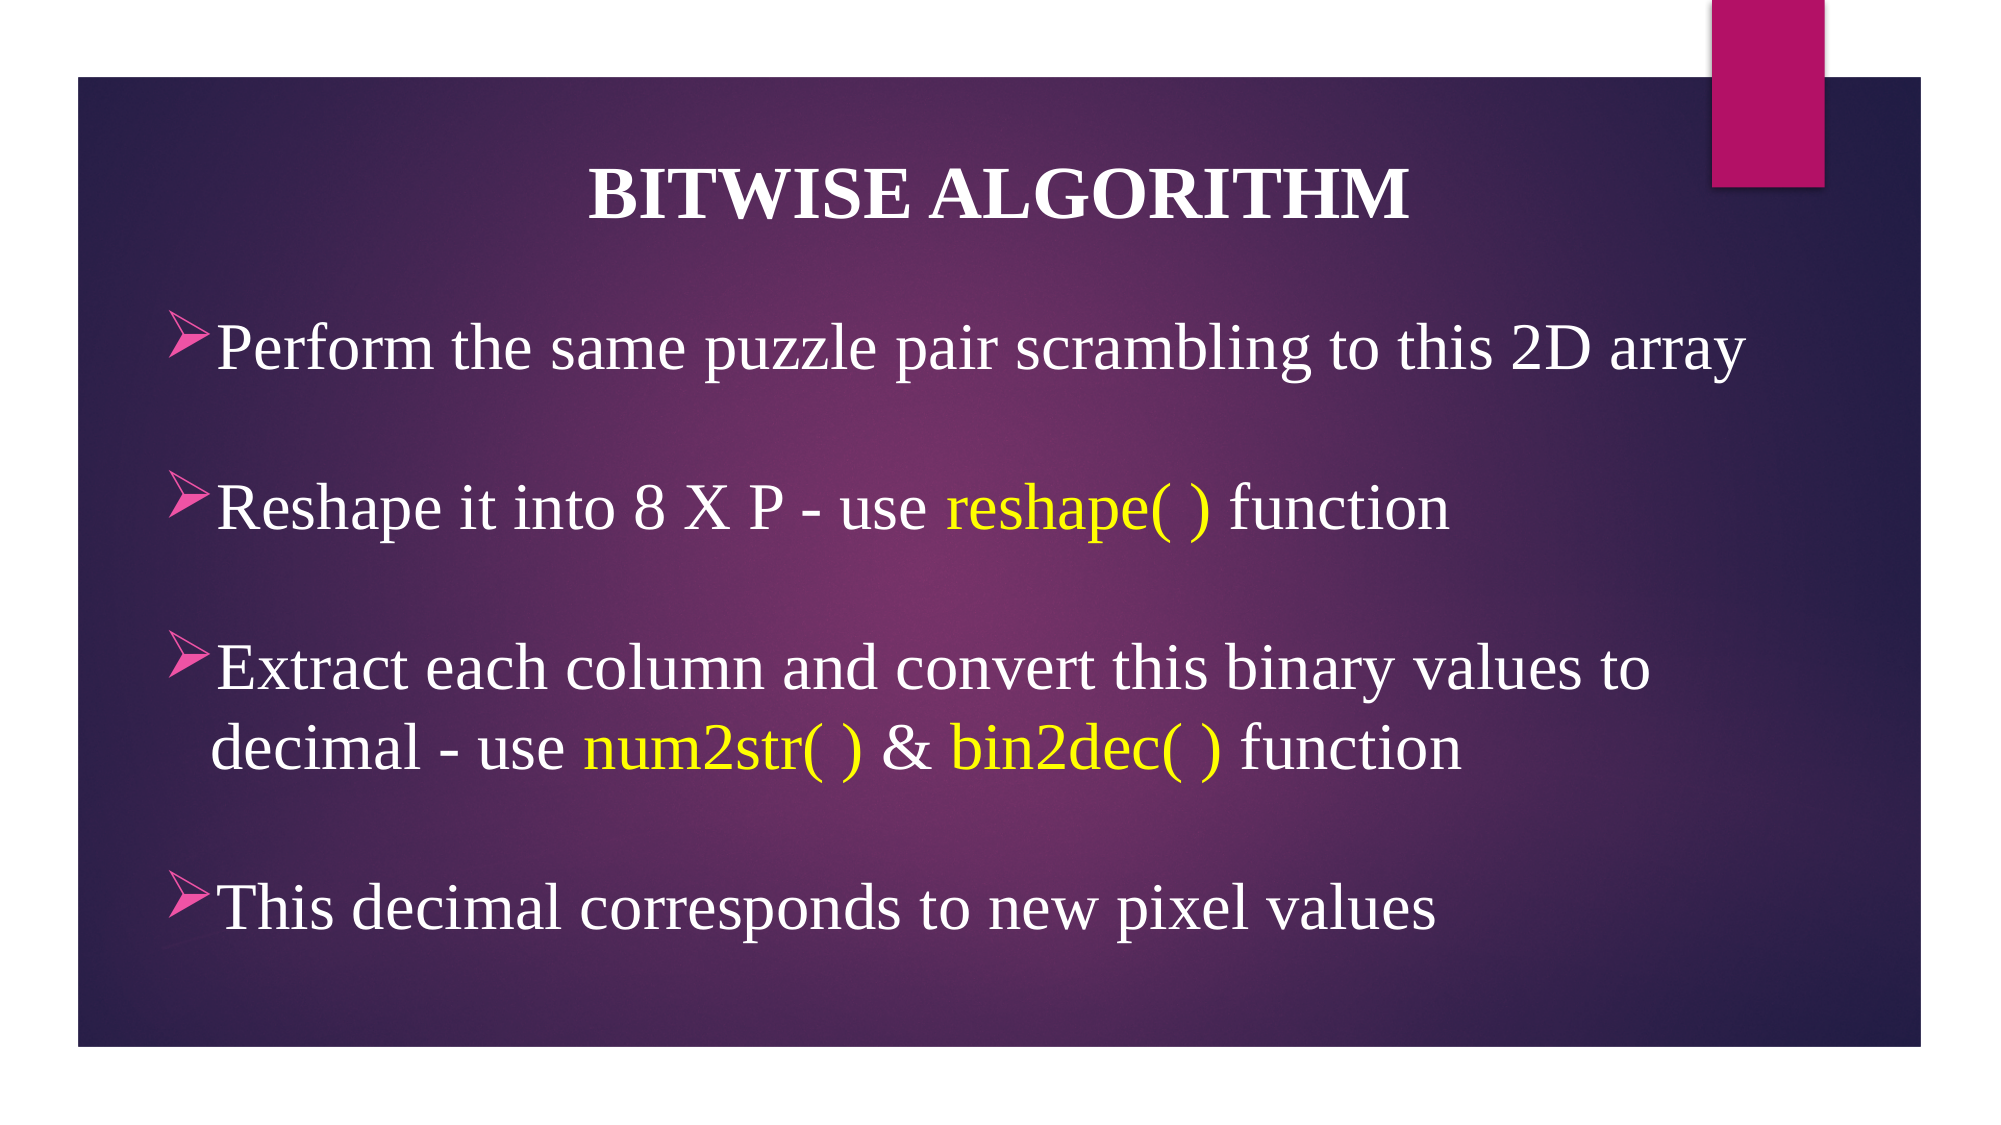

BITWISE ALGORITHM
Perform the same puzzle pair scrambling to this 2D array

Reshape it into 8 X P - use reshape( ) function

Extract each column and convert this binary values to decimal - use num2str( ) & bin2dec( ) function

This decimal corresponds to new pixel values